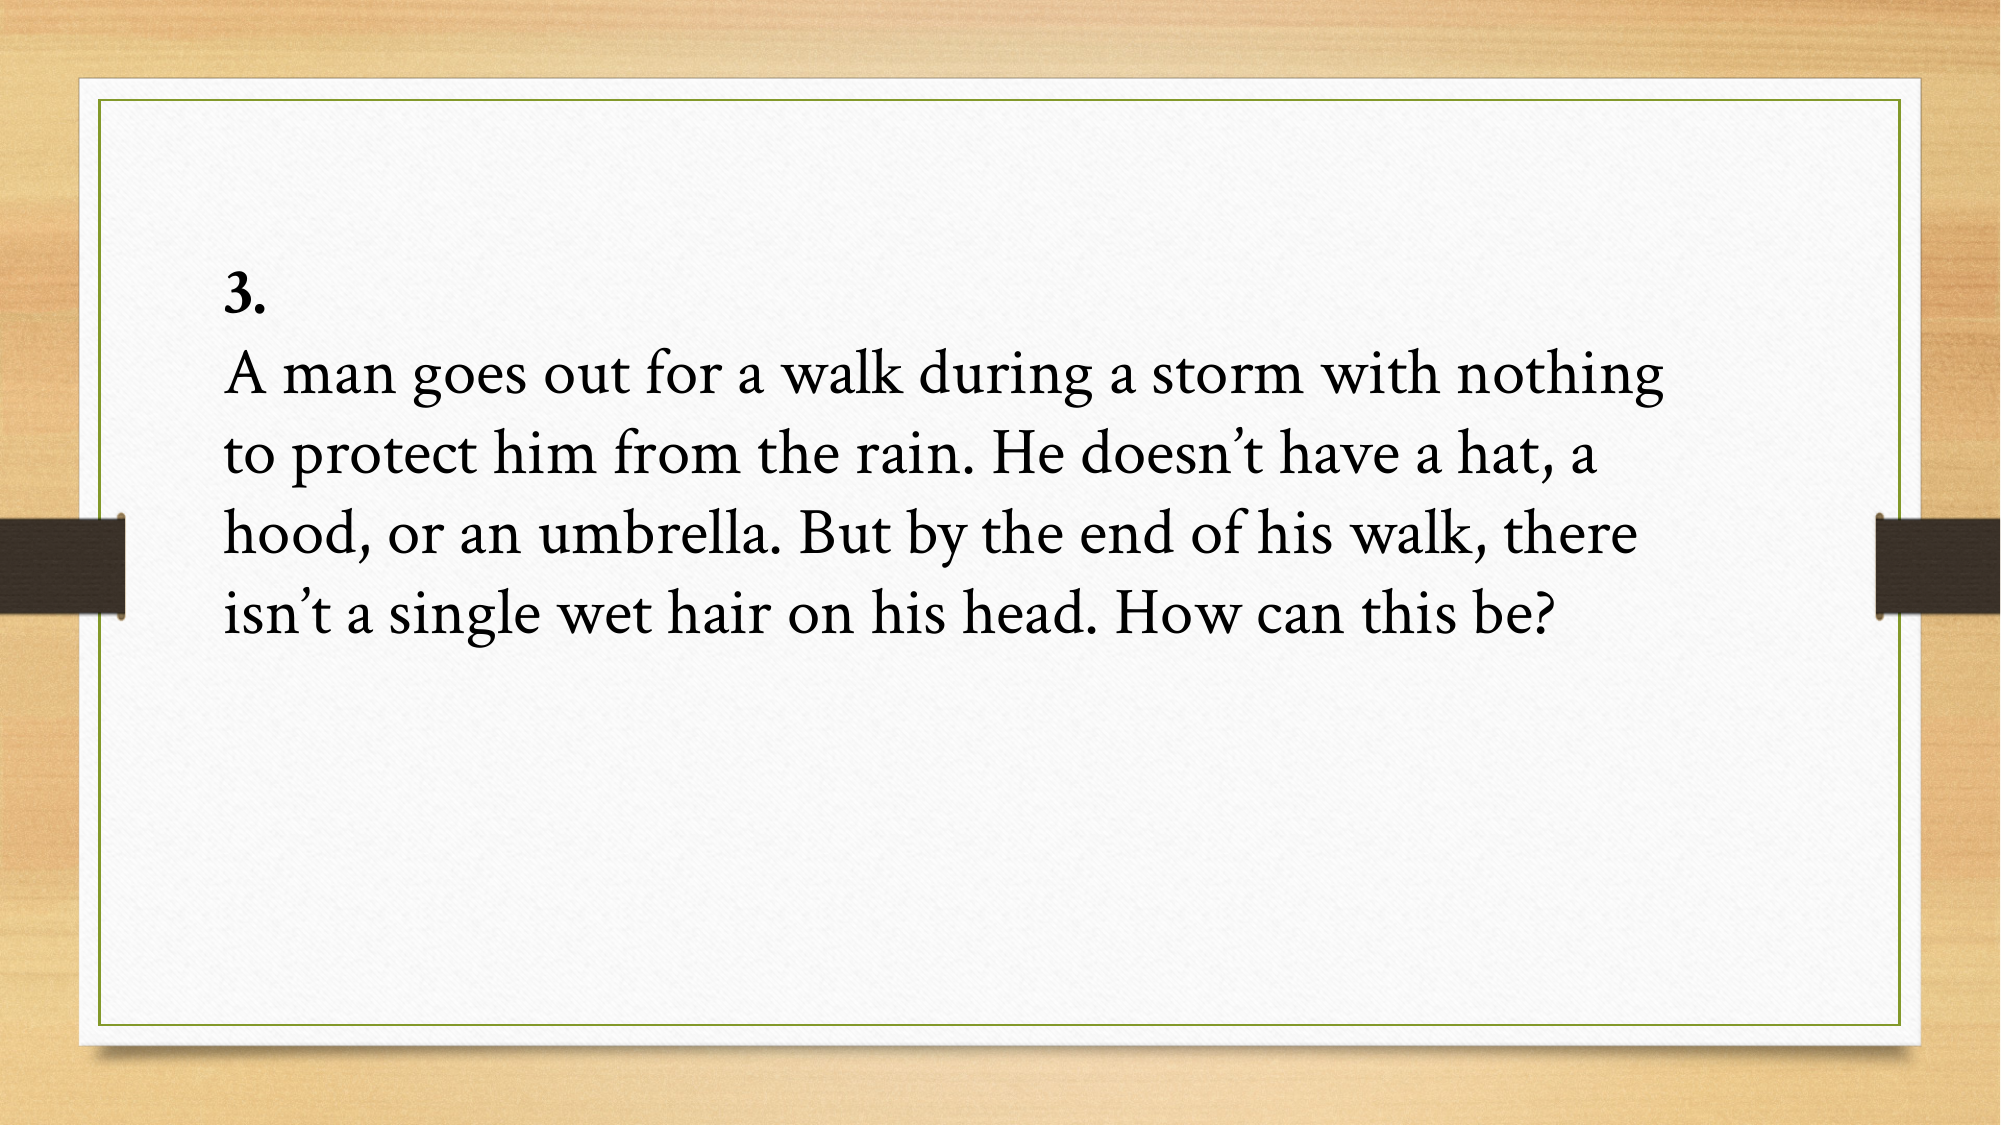

3.
A man goes out for a walk during a storm with nothing to protect him from the rain. He doesn’t have a hat, a hood, or an umbrella. But by the end of his walk, there isn’t a single wet hair on his head. How can this be?